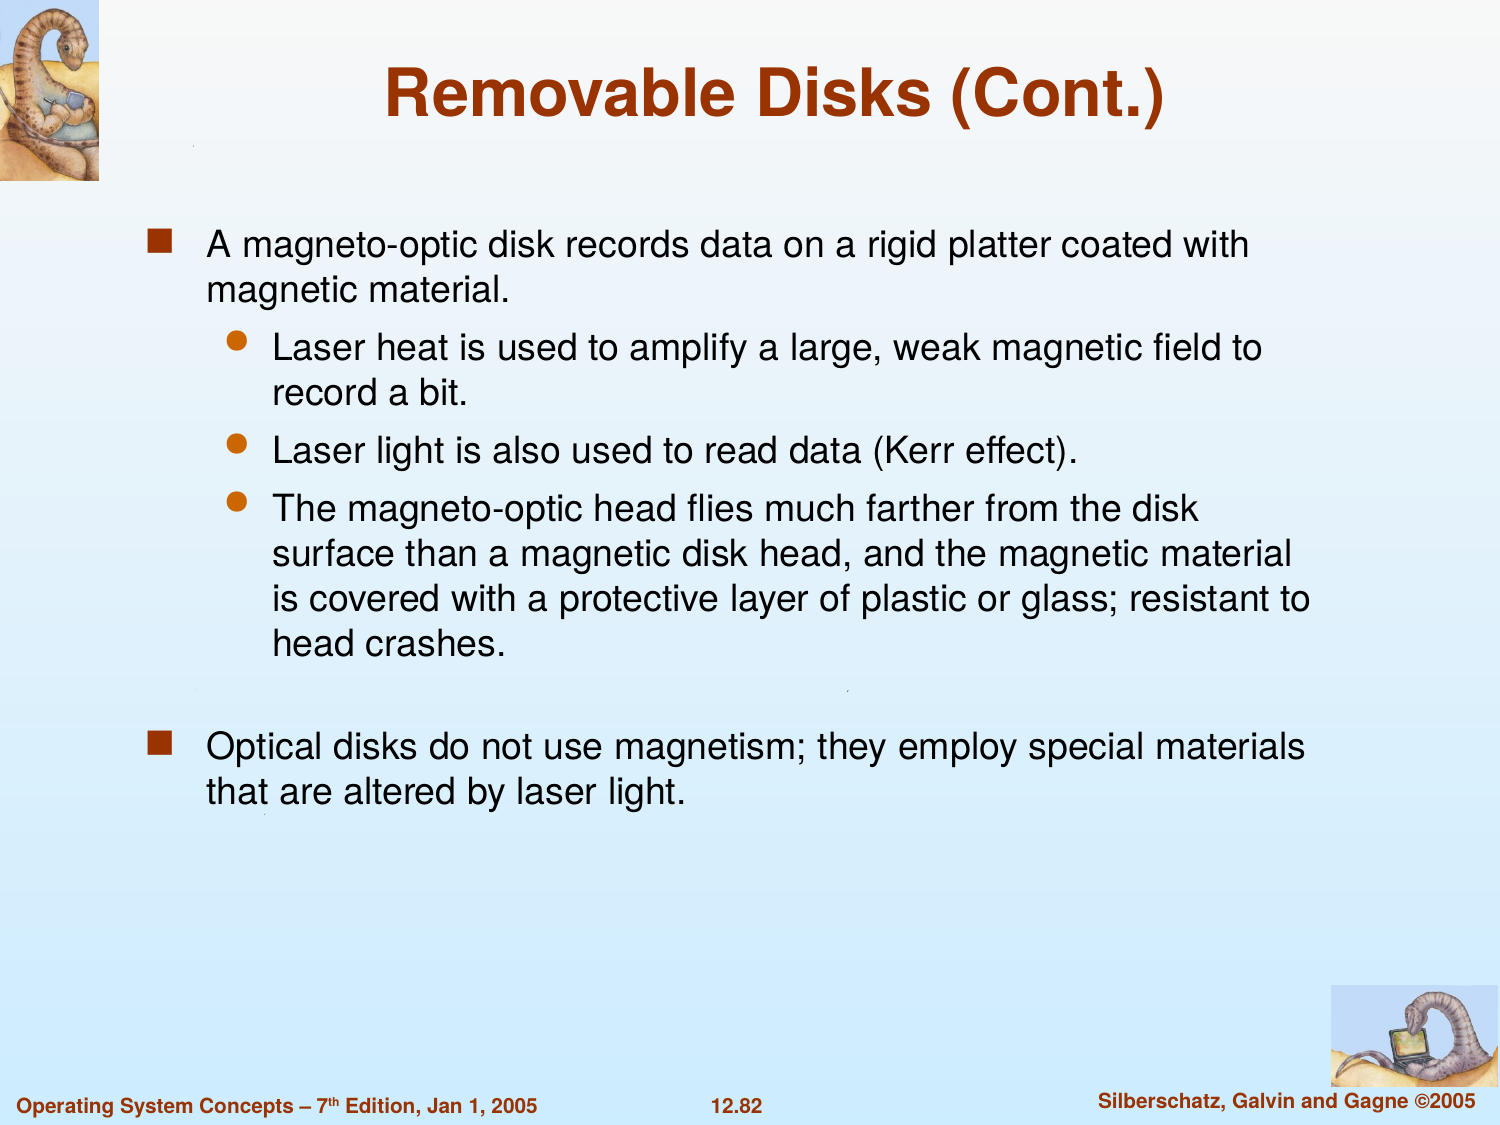

# Removable Disks (Cont.)
A magneto-optic disk records data on a rigid platter coated with magnetic material.
Laser heat is used to amplify a large, weak magnetic field to record a bit.
Laser light is also used to read data (Kerr effect).
The magneto-optic head flies much farther from the disk surface than a magnetic disk head, and the magnetic material is covered with a protective layer of plastic or glass; resistant to head crashes.
Optical disks do not use magnetism; they employ special materials that are altered by laser light.